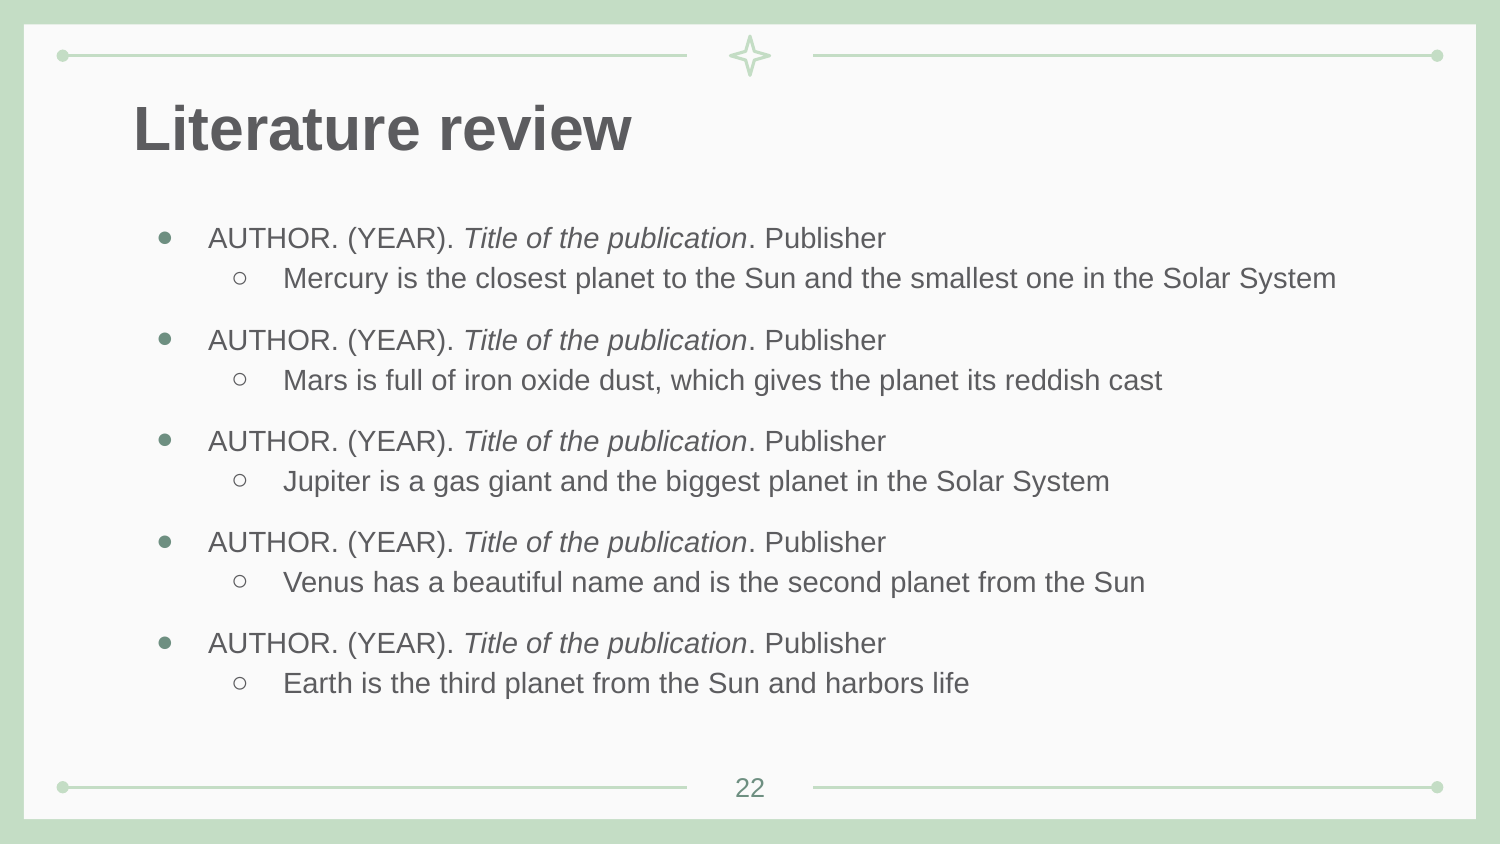

# Literature review
AUTHOR. (YEAR). Title of the publication. Publisher
Mercury is the closest planet to the Sun and the smallest one in the Solar System
AUTHOR. (YEAR). Title of the publication. Publisher
Mars is full of iron oxide dust, which gives the planet its reddish cast
AUTHOR. (YEAR). Title of the publication. Publisher
Jupiter is a gas giant and the biggest planet in the Solar System
AUTHOR. (YEAR). Title of the publication. Publisher
Venus has a beautiful name and is the second planet from the Sun
AUTHOR. (YEAR). Title of the publication. Publisher
Earth is the third planet from the Sun and harbors life
22